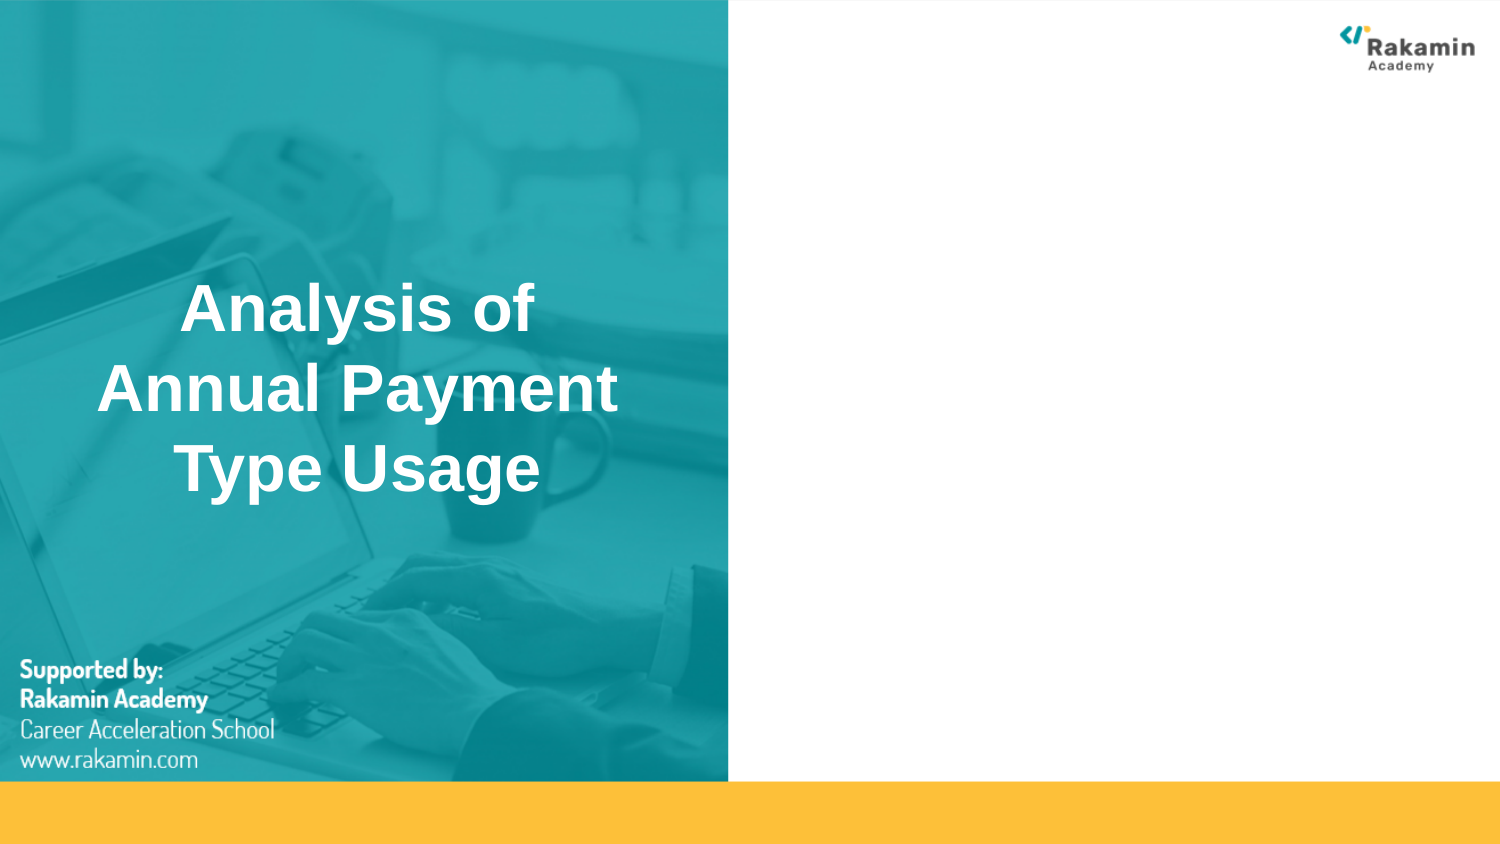

# Analysis of Annual Payment Type Usage